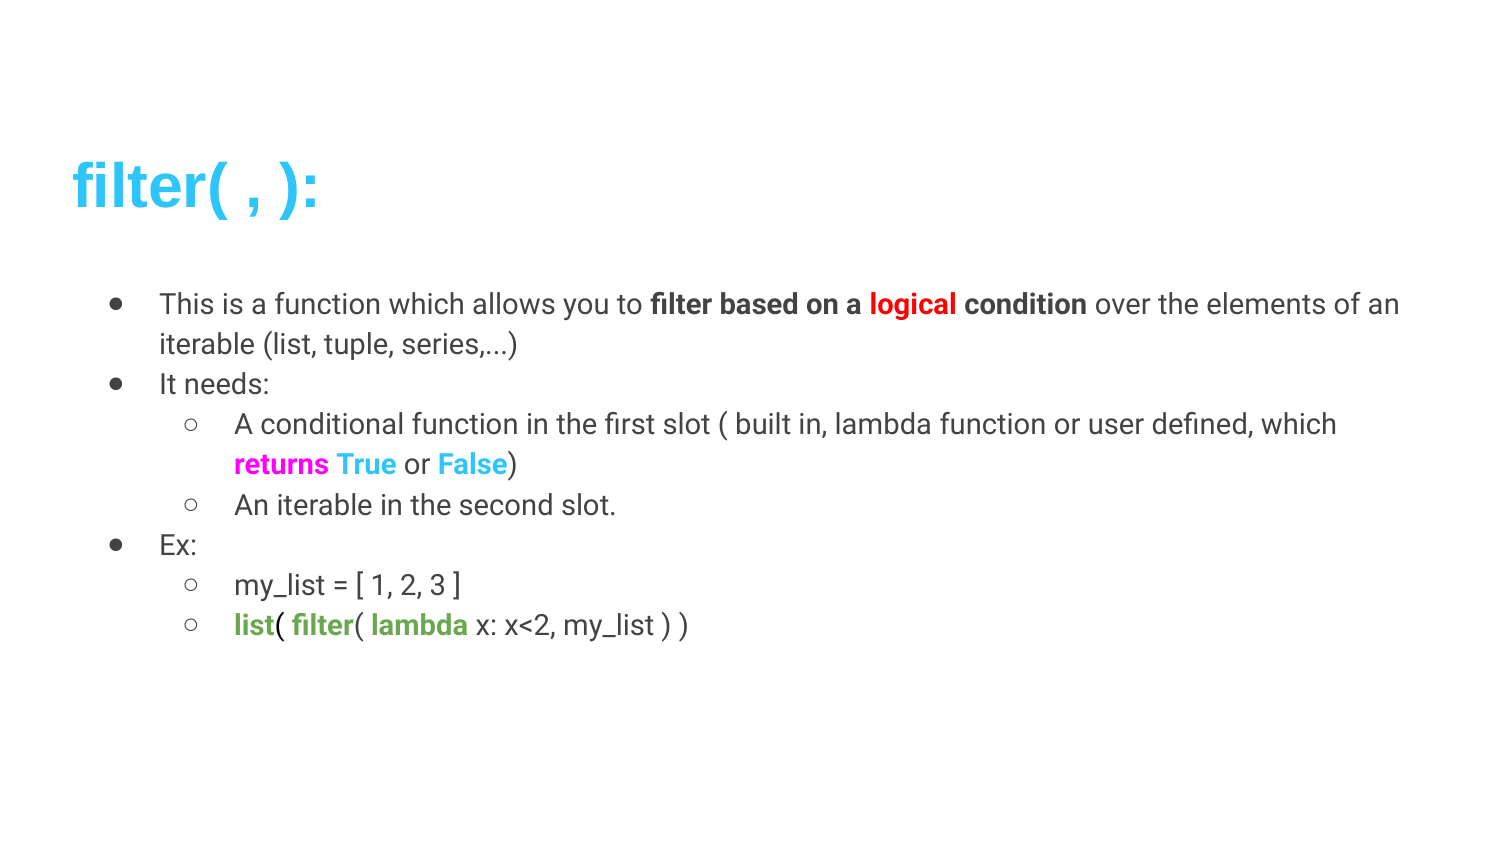

filter( , ):
This is a function which allows you to filter based on a logical condition over the elements of an iterable (list, tuple, series,...)
It needs:
A conditional function in the first slot ( built in, lambda function or user defined, which returns True or False)
An iterable in the second slot.
Ex:
my_list = [ 1, 2, 3 ]
list( filter( lambda x: x<2, my_list ) )